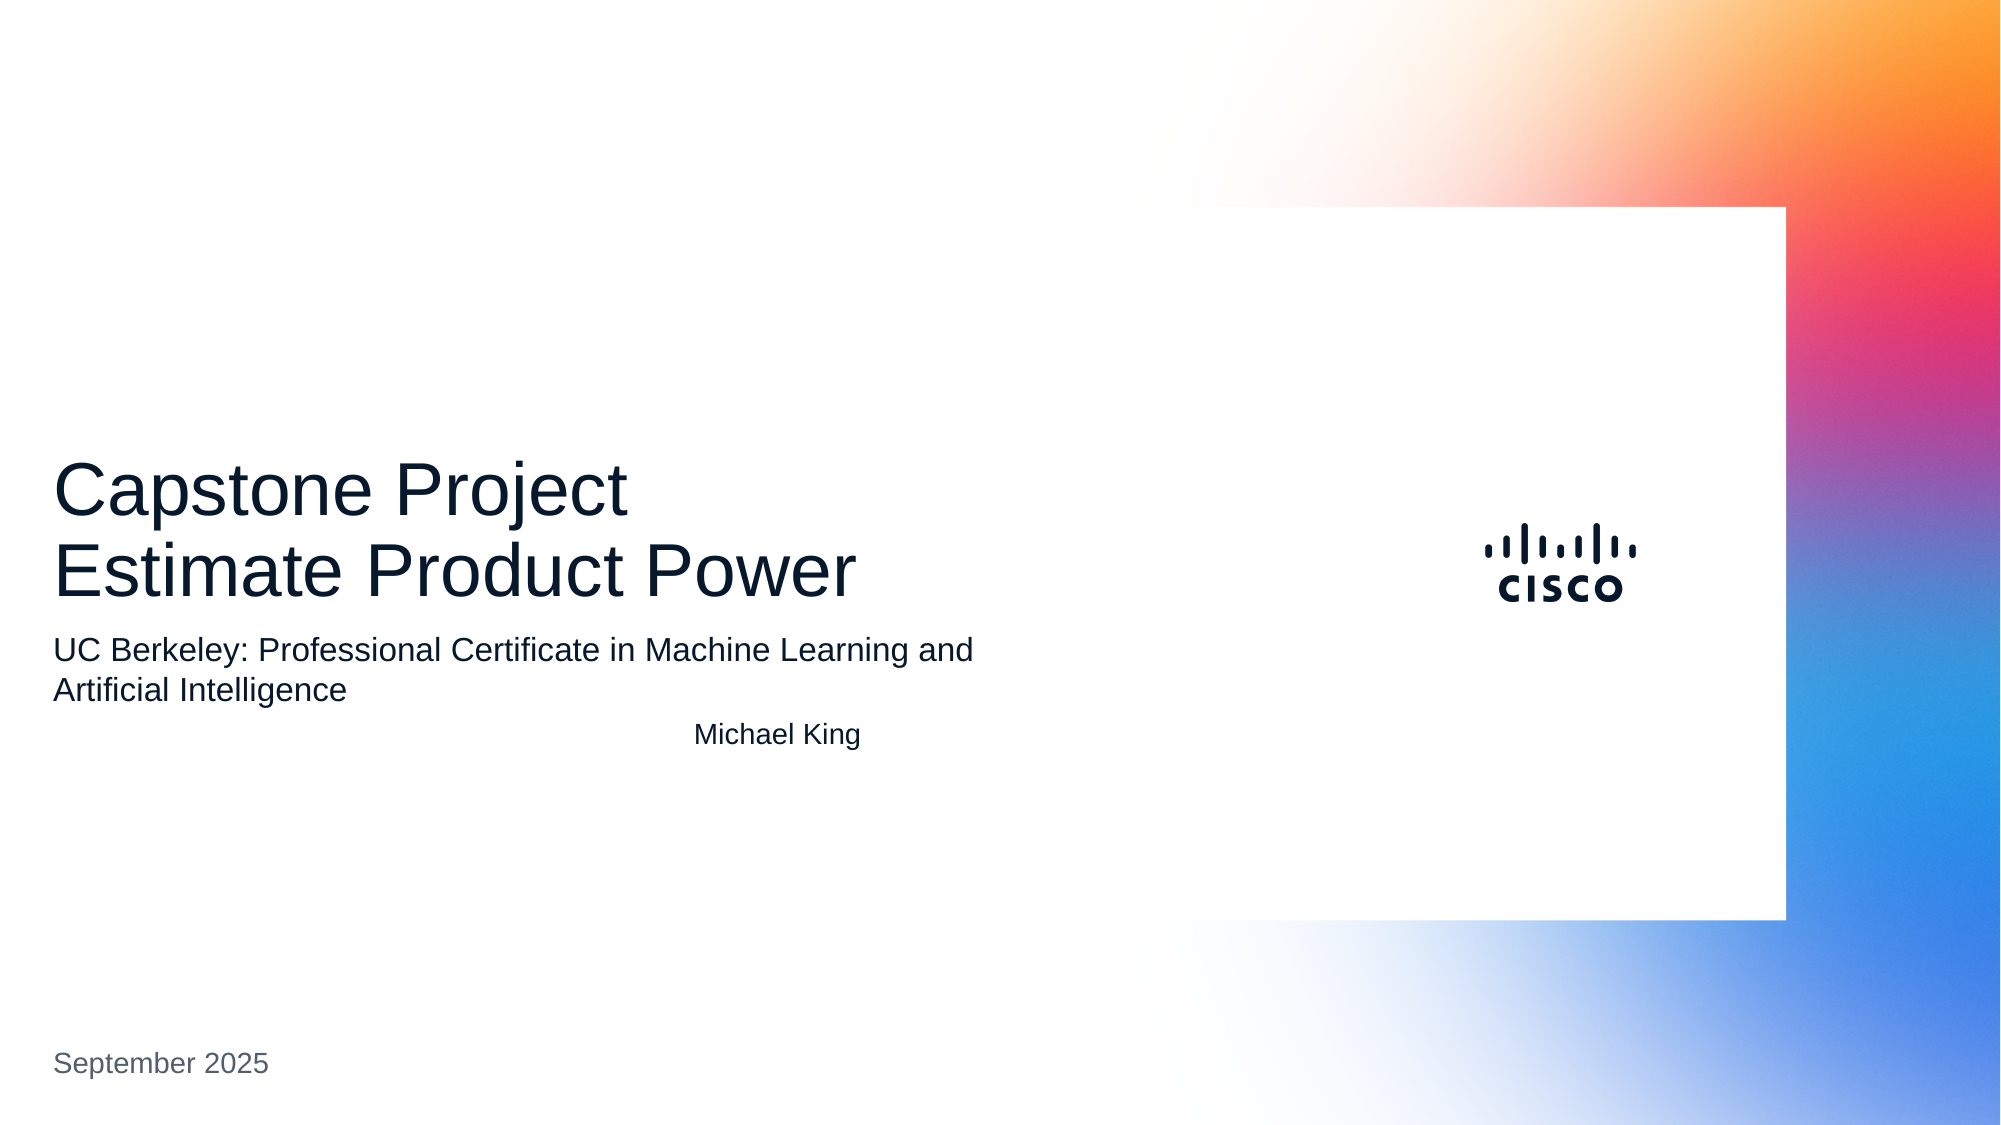

# Capstone Project Estimate Product Power
UC Berkeley: Professional Certificate in Machine Learning and Artificial Intelligence

Michael King
September 2025